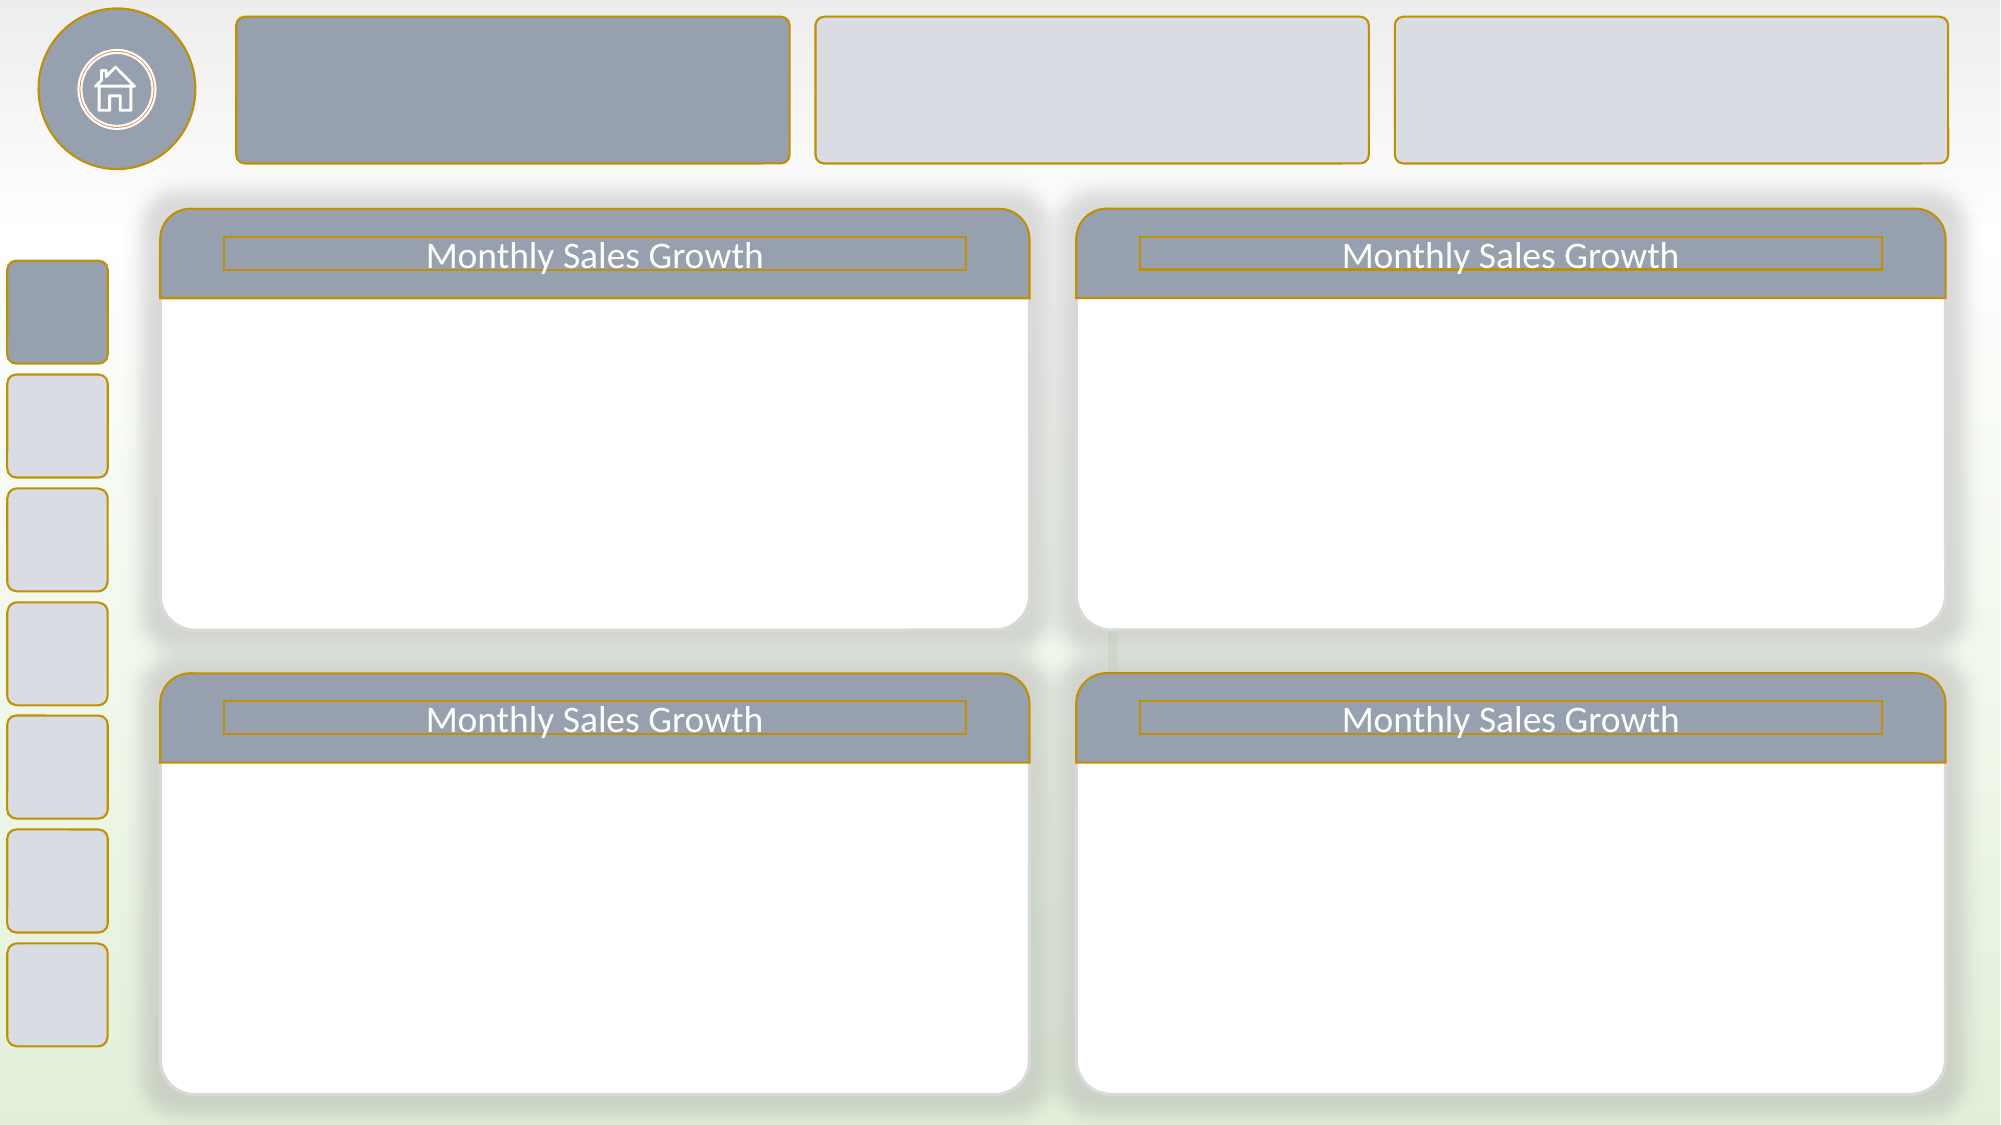

Monthly Sales Growth

Monthly Sales Growth

s

### Chart

| Category |
|---|
Monthly Sales Growth

Monthly Sales Growth